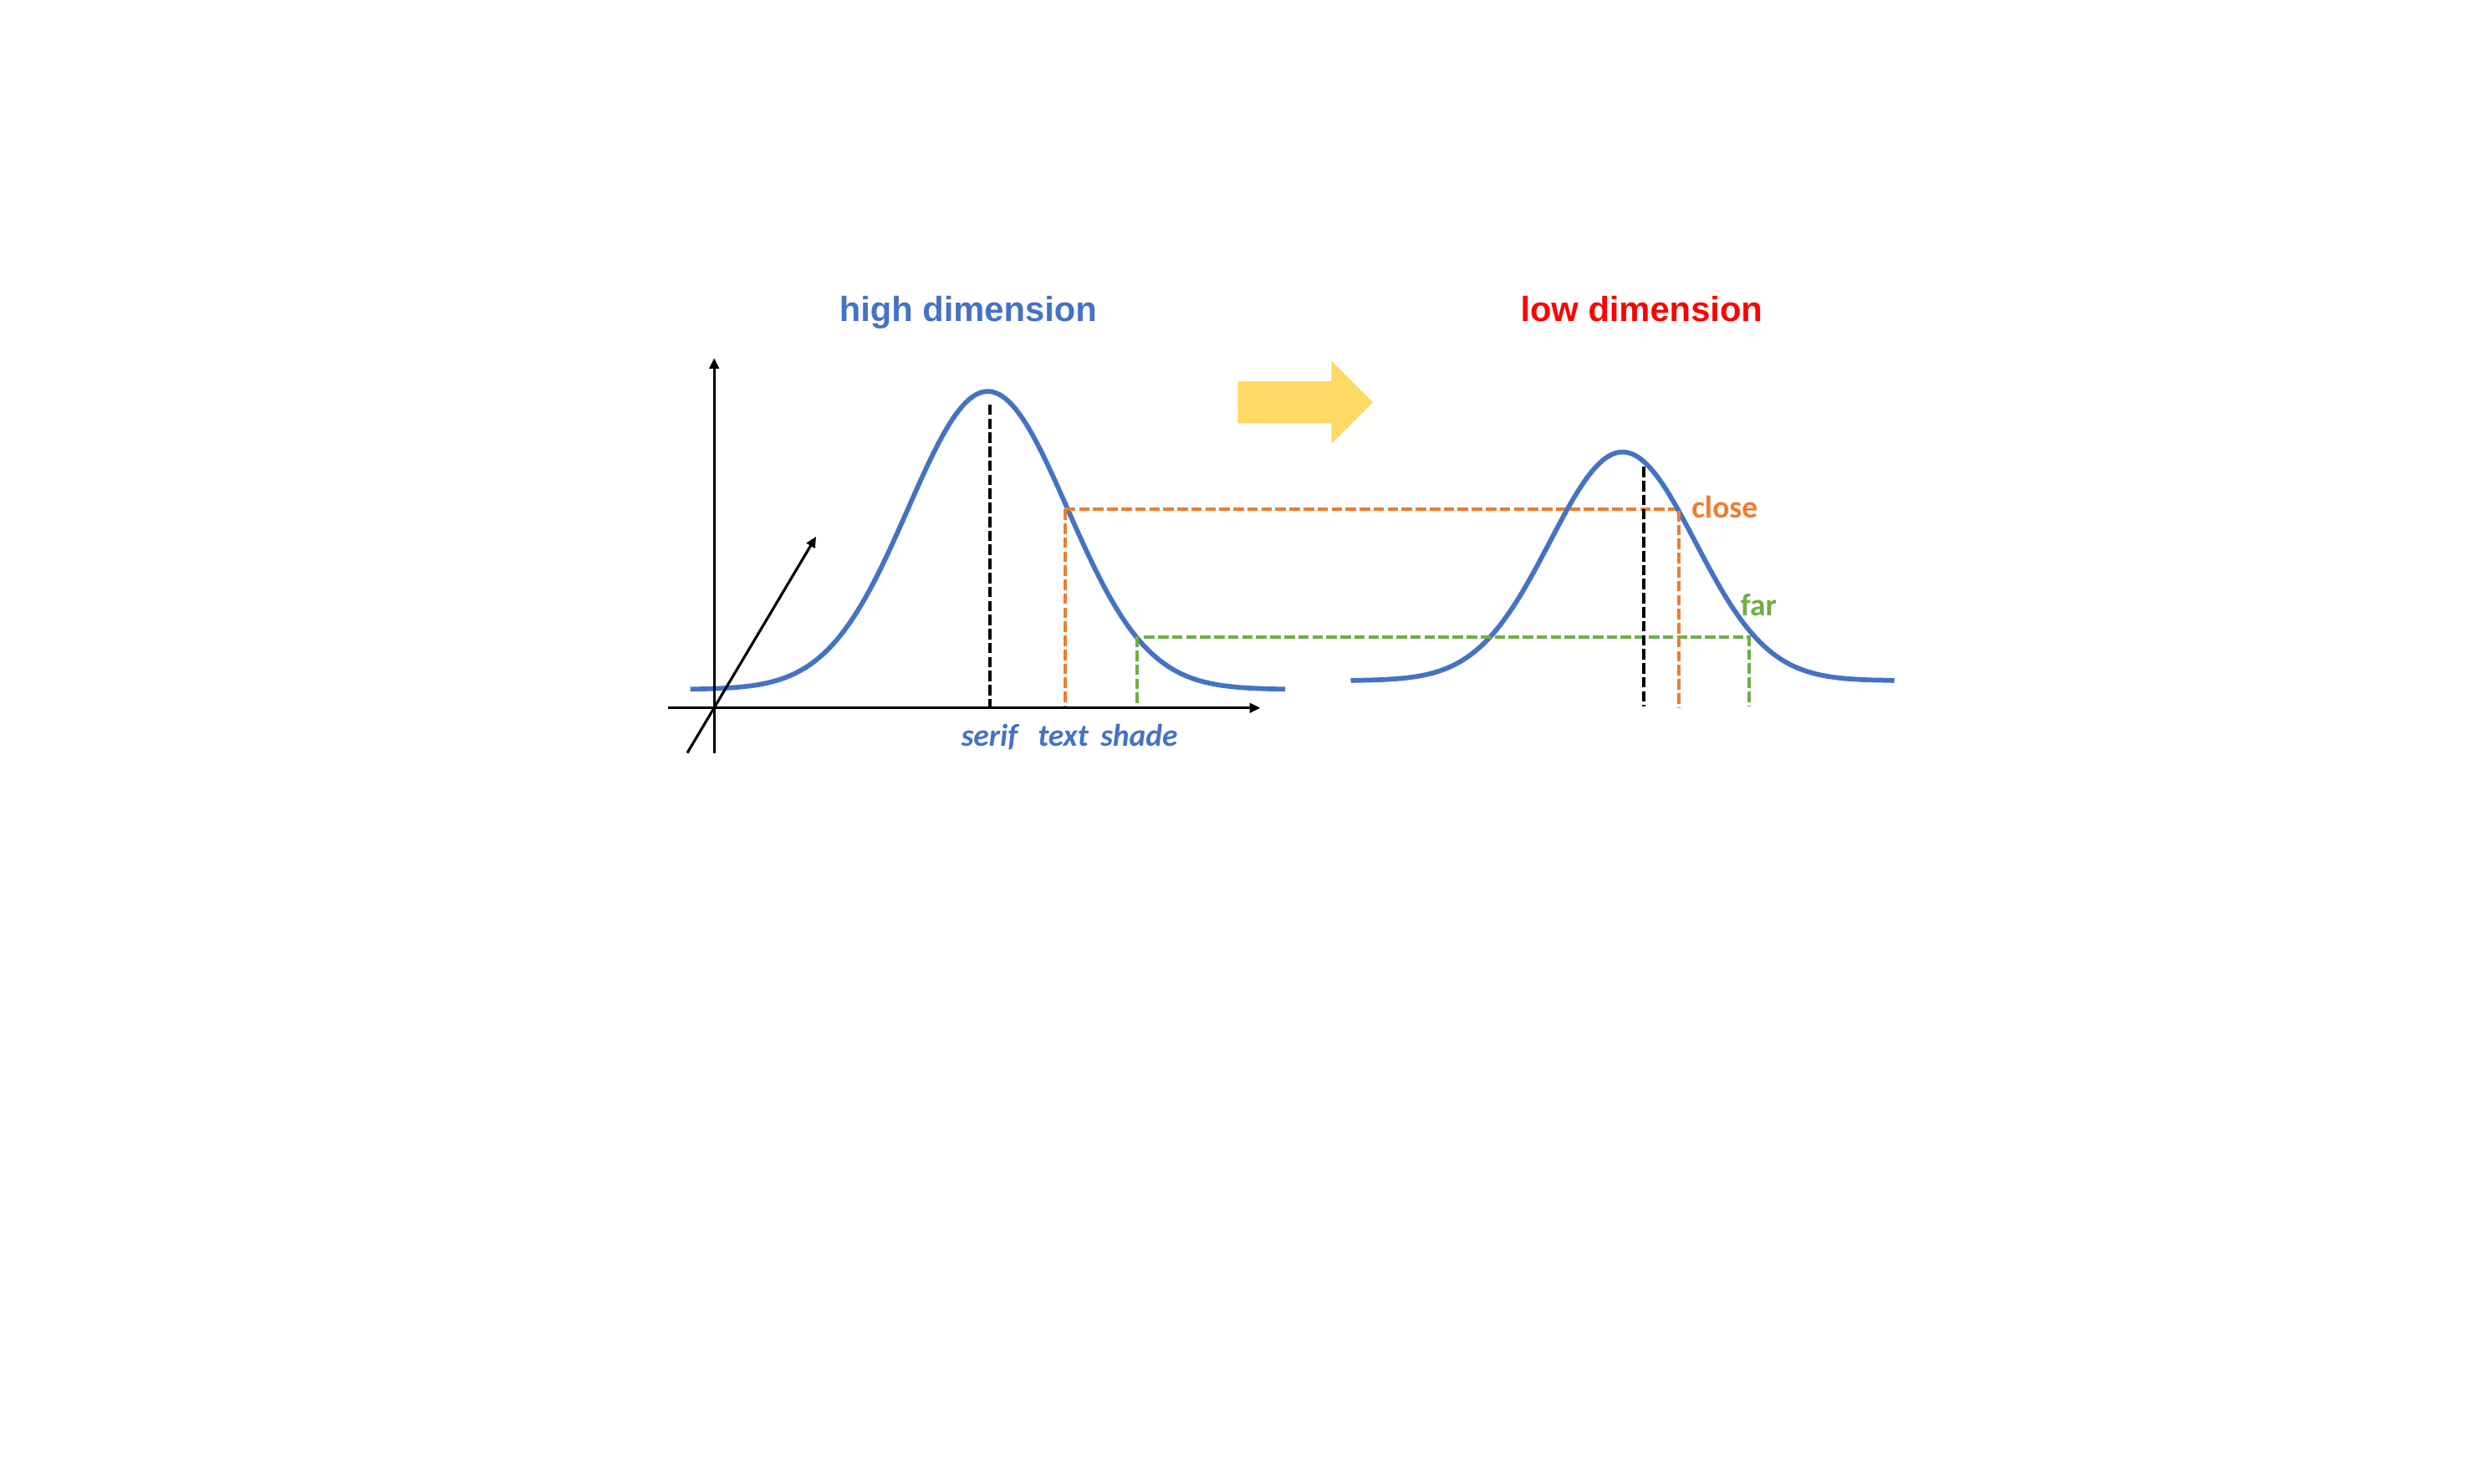

high dimension
low dimension

### Chart

| Category |  |
|---|---|

### Chart

| Category |  |
|---|---|
close
far
serif
text
shade